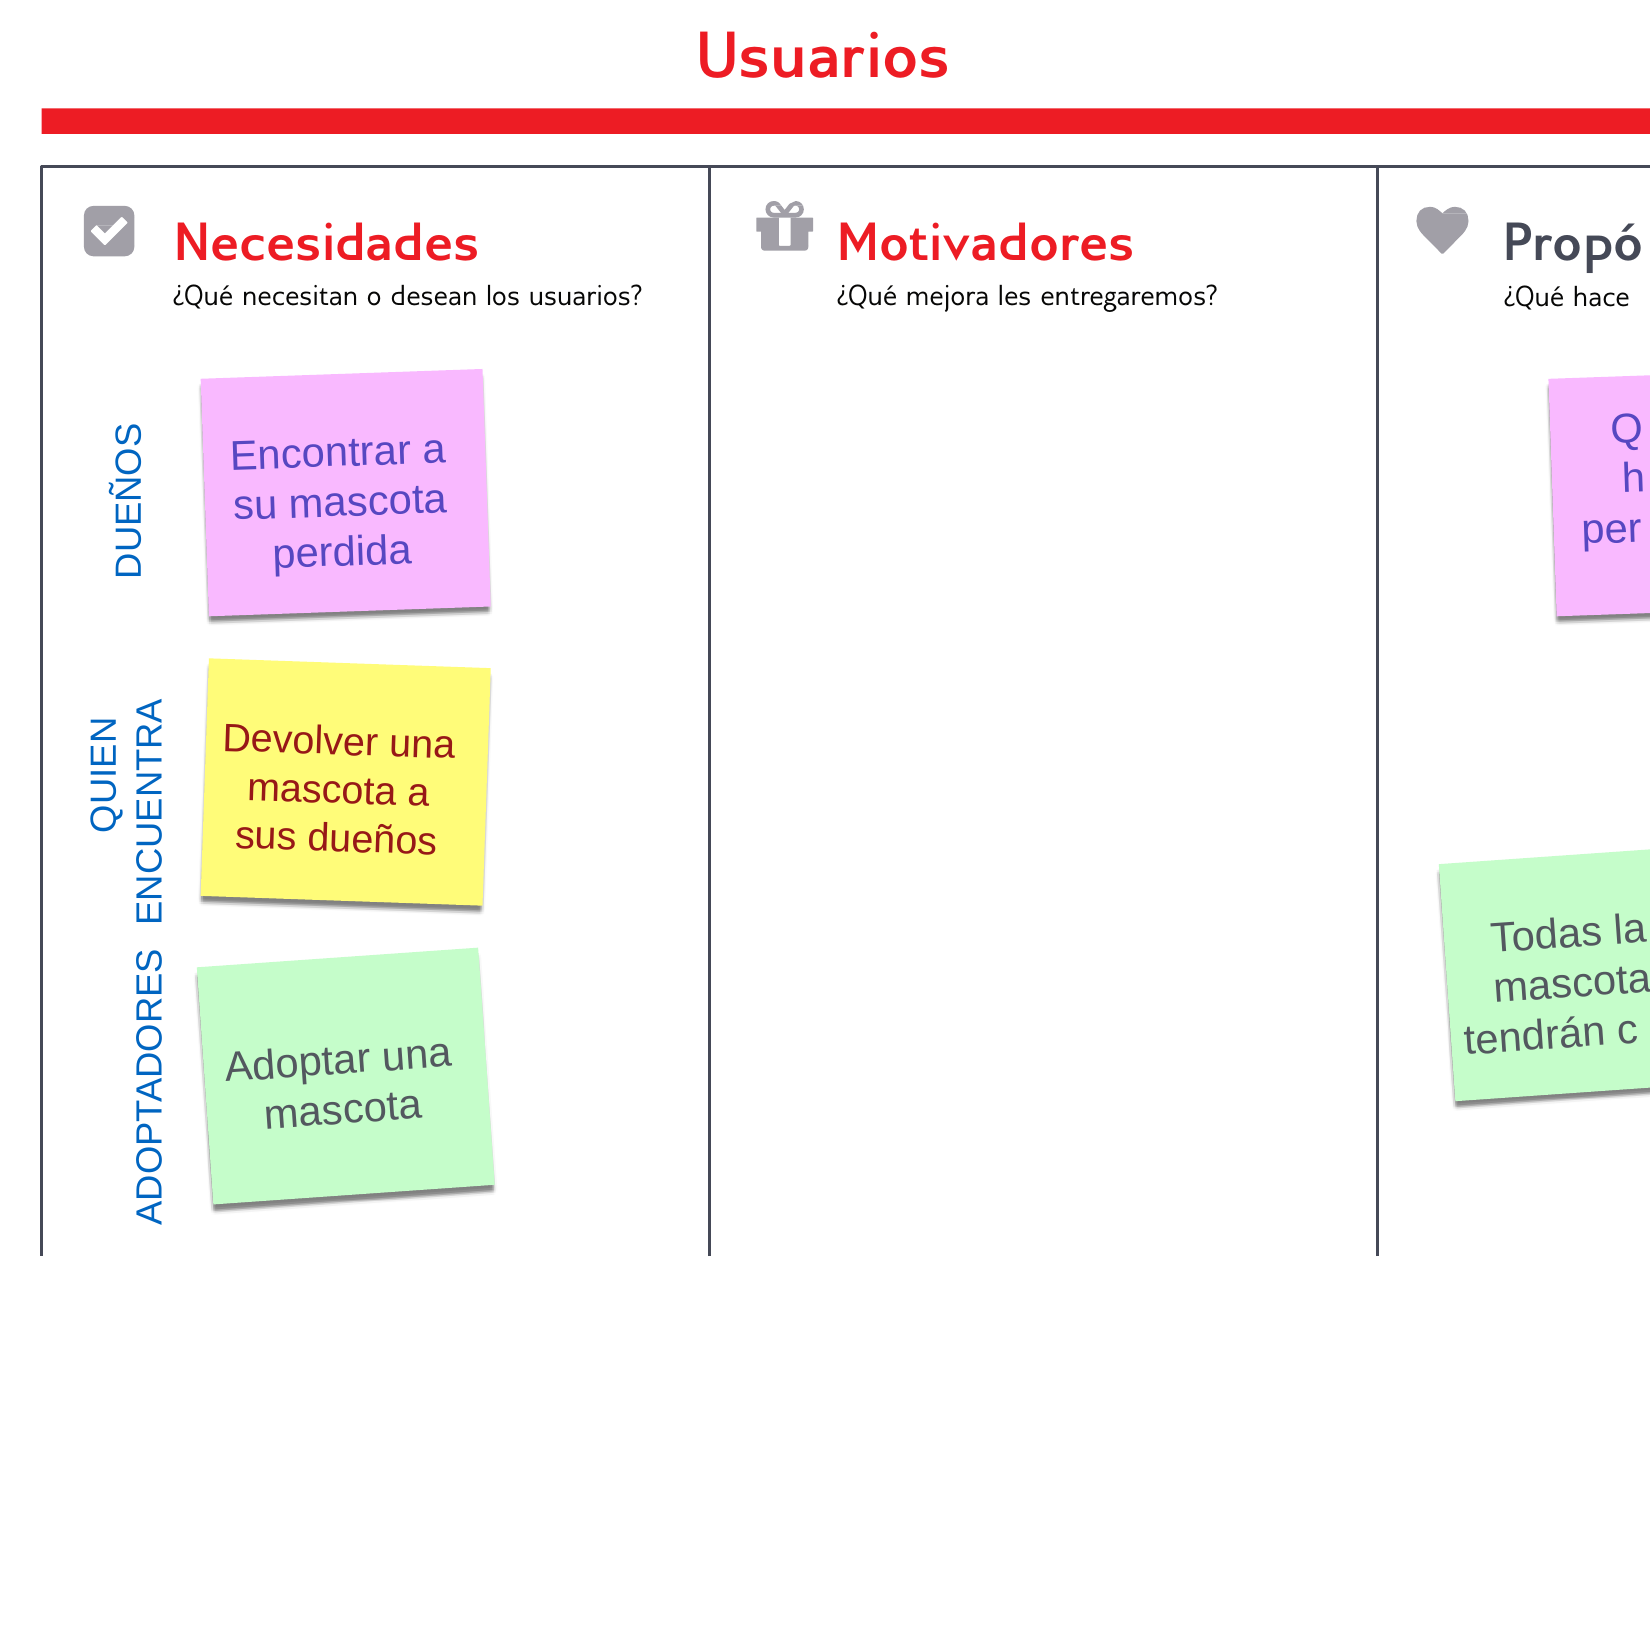

# Usuarios

Necesidades
¿Qué necesitan o desean los usuarios?
Motivadores
¿Qué mejora les entregaremos?
Propó
¿Qué hace

Q
Encontrar a
h
DUEÑOS
su mascota
per
perdida

Devolver una
mascota a
sus dueños

QUIEN
ADOPTADORES	ENCUENTRA
Todas la

mascota
tendrán c
Adoptar una
mascota